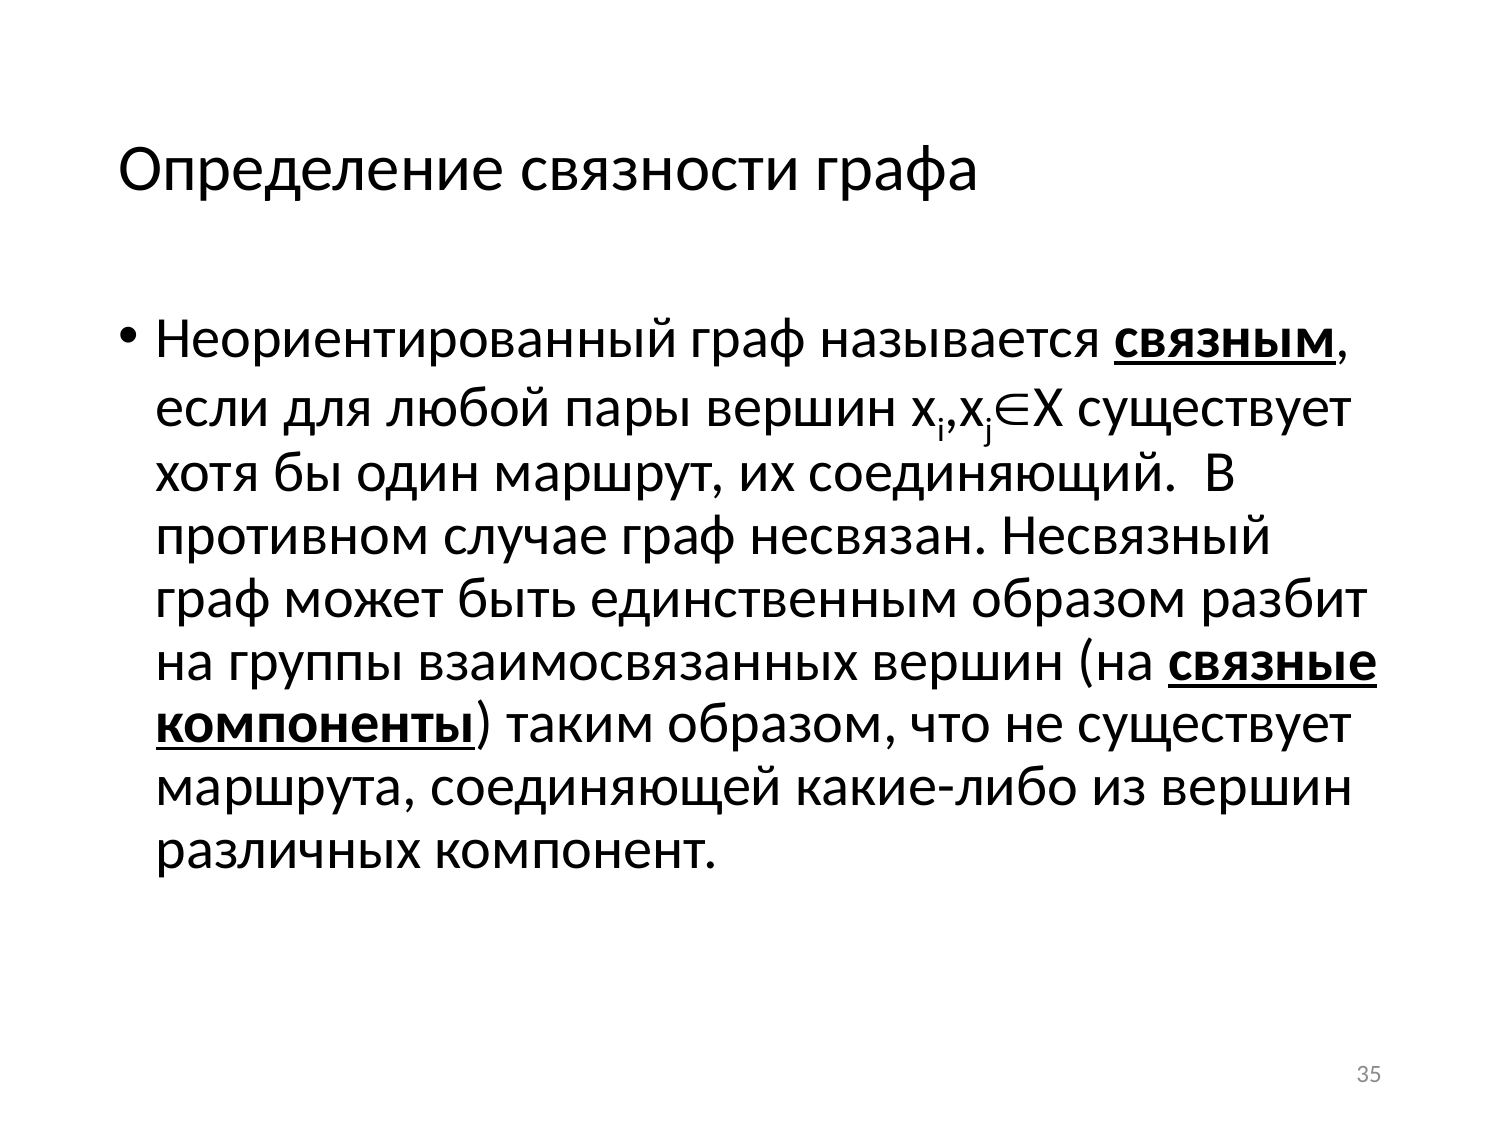

# Определение связности графа
Неориентированный граф называется связным, если для любой пары вершин хi,хj∈X существует хотя бы один маршрут, их соединяющий.  В противном случае граф несвязан. Несвязный граф может быть единственным образом разбит на группы взаимосвязанных вершин (на связные компоненты) таким образом, что не существует маршрута, соединяющей какие-либо из вершин различных компонент.
35